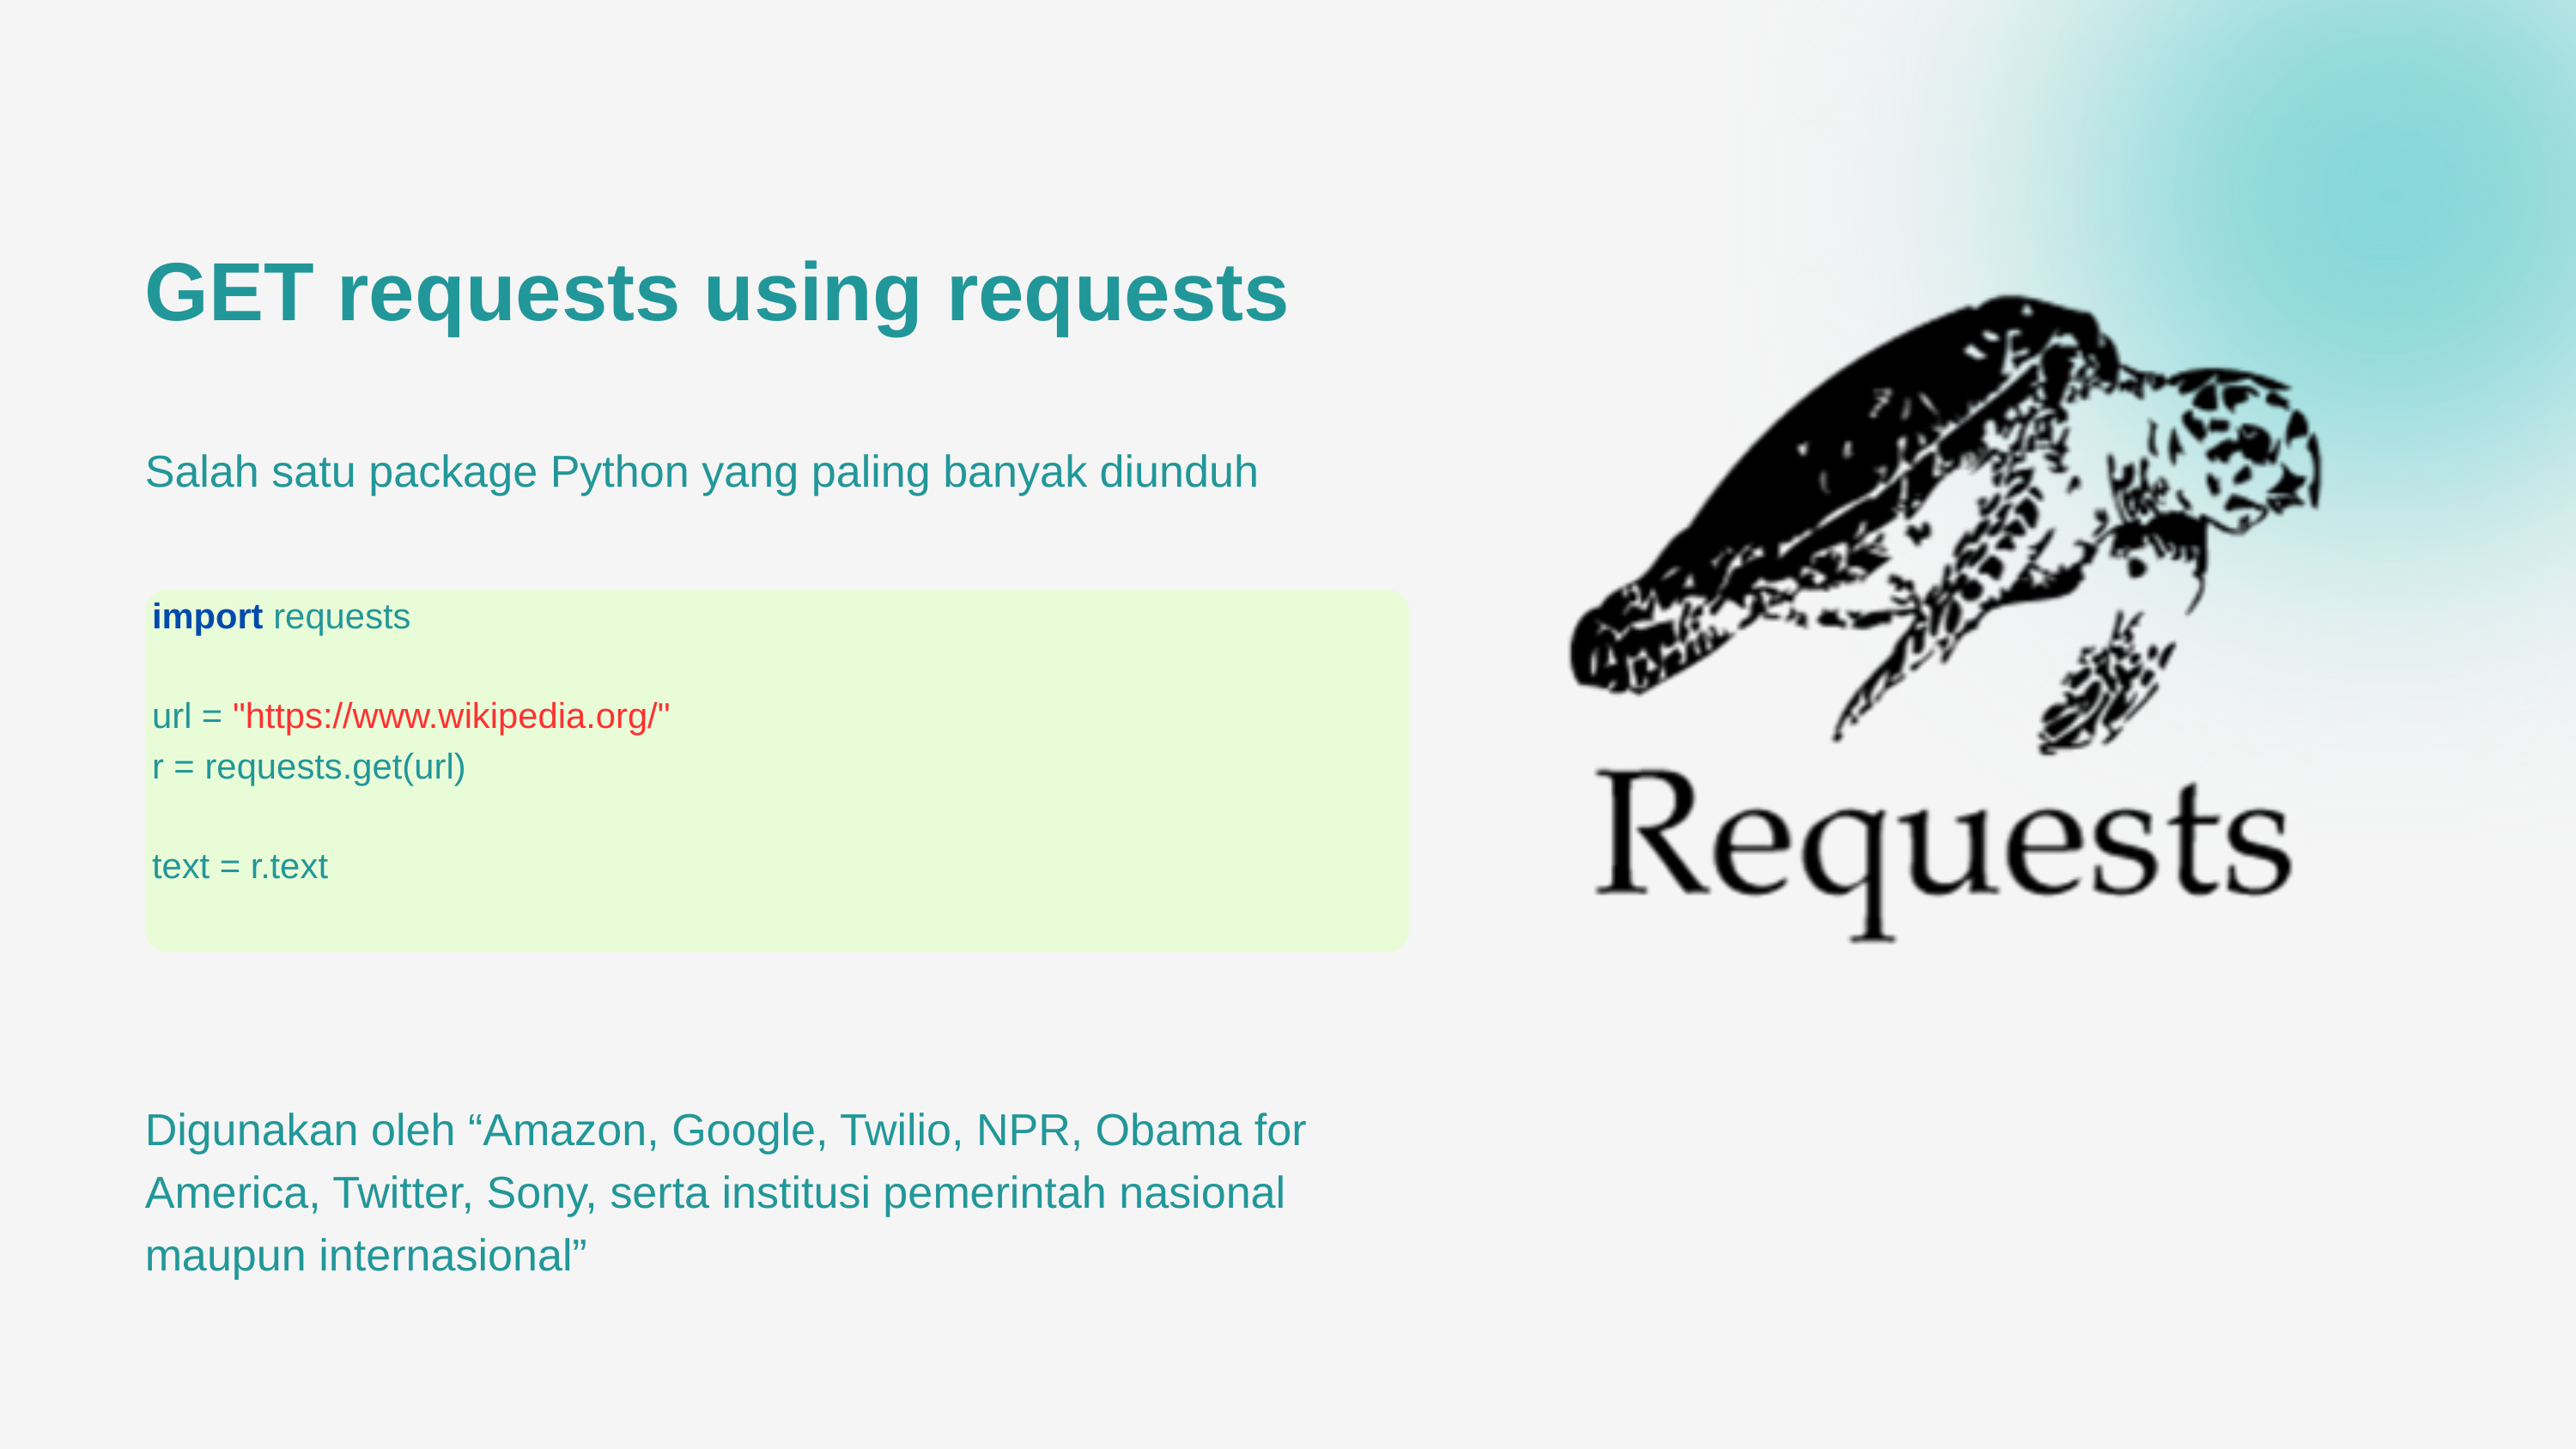

GET requests using requests
Salah satu package Python yang paling banyak diunduh

import requests

url = "https://www.wikipedia.org/"
r = requests.get(url)

text = r.text

Digunakan oleh “Amazon, Google, Twilio, NPR, Obama for America, Twitter, Sony, serta institusi pemerintah nasional maupun internasional”